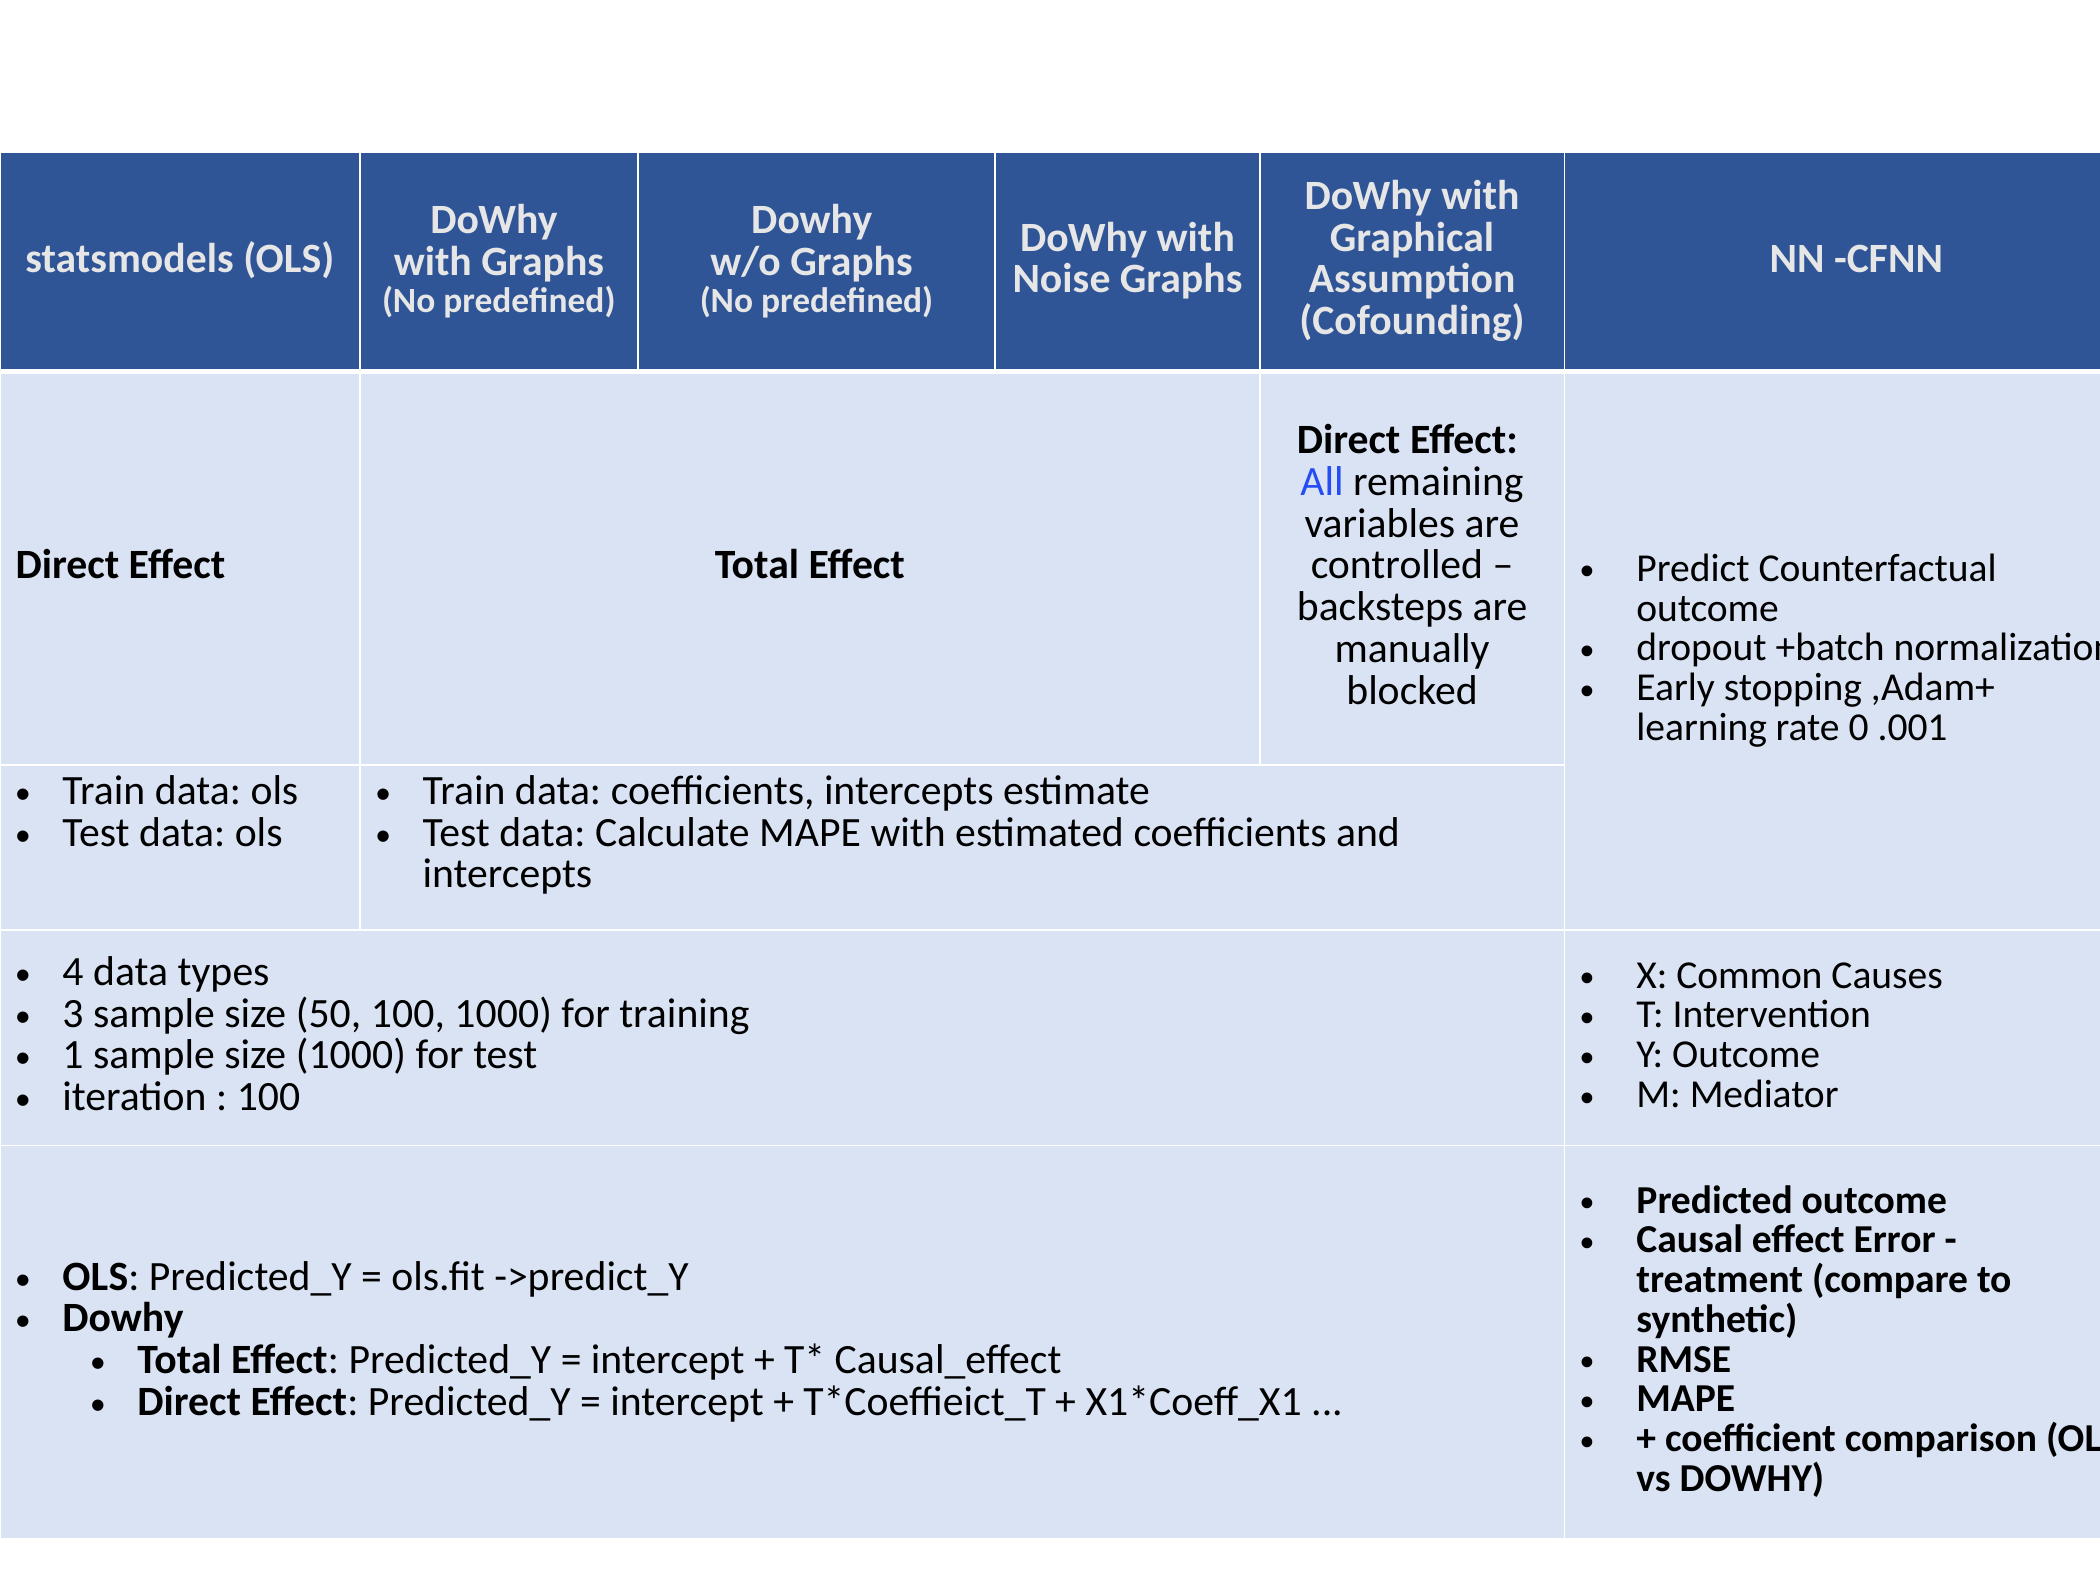

| statsmodels (OLS) | DoWhy with Graphs (No predefined) | Dowhy w/o Graphs (No predefined) | DoWhy with Noise Graphs | DoWhy with Graphical Assumption (Cofounding) | NN -CFNN |
| --- | --- | --- | --- | --- | --- |
| Direct Effect | Total Effect | Direct Graph |  | Direct Effect: All remaining variables are controlled – backsteps are manually blocked | Predict Counterfactual outcome dropout +batch normalization Early stopping ,Adam+ learning rate 0 .001 |
| Train data: ols Test data: ols | Train data: coefficients, intercepts estimate Test data: Calculate MAPE with estimated coefficients and intercepts |  |  |  |  |
| 4 data types 3 sample size (50, 100, 1000) for training 1 sample size (1000) for test iteration : 100 |  |  |  |  | X: Common Causes T: Intervention Y: Outcome M: Mediator |
| OLS: Predicted\_Y = ols.fit ->predict\_Y Dowhy Total Effect: Predicted\_Y = intercept + T\* Causal\_effect Direct Effect: Predicted\_Y = intercept + T\*Coeffieict\_T + X1\*Coeff\_X1 ... |  |  |  |  | Predicted outcome Causal effect Error - treatment (compare to synthetic) RMSE MAPE + coefficient comparison (OLS vs DOWHY) |